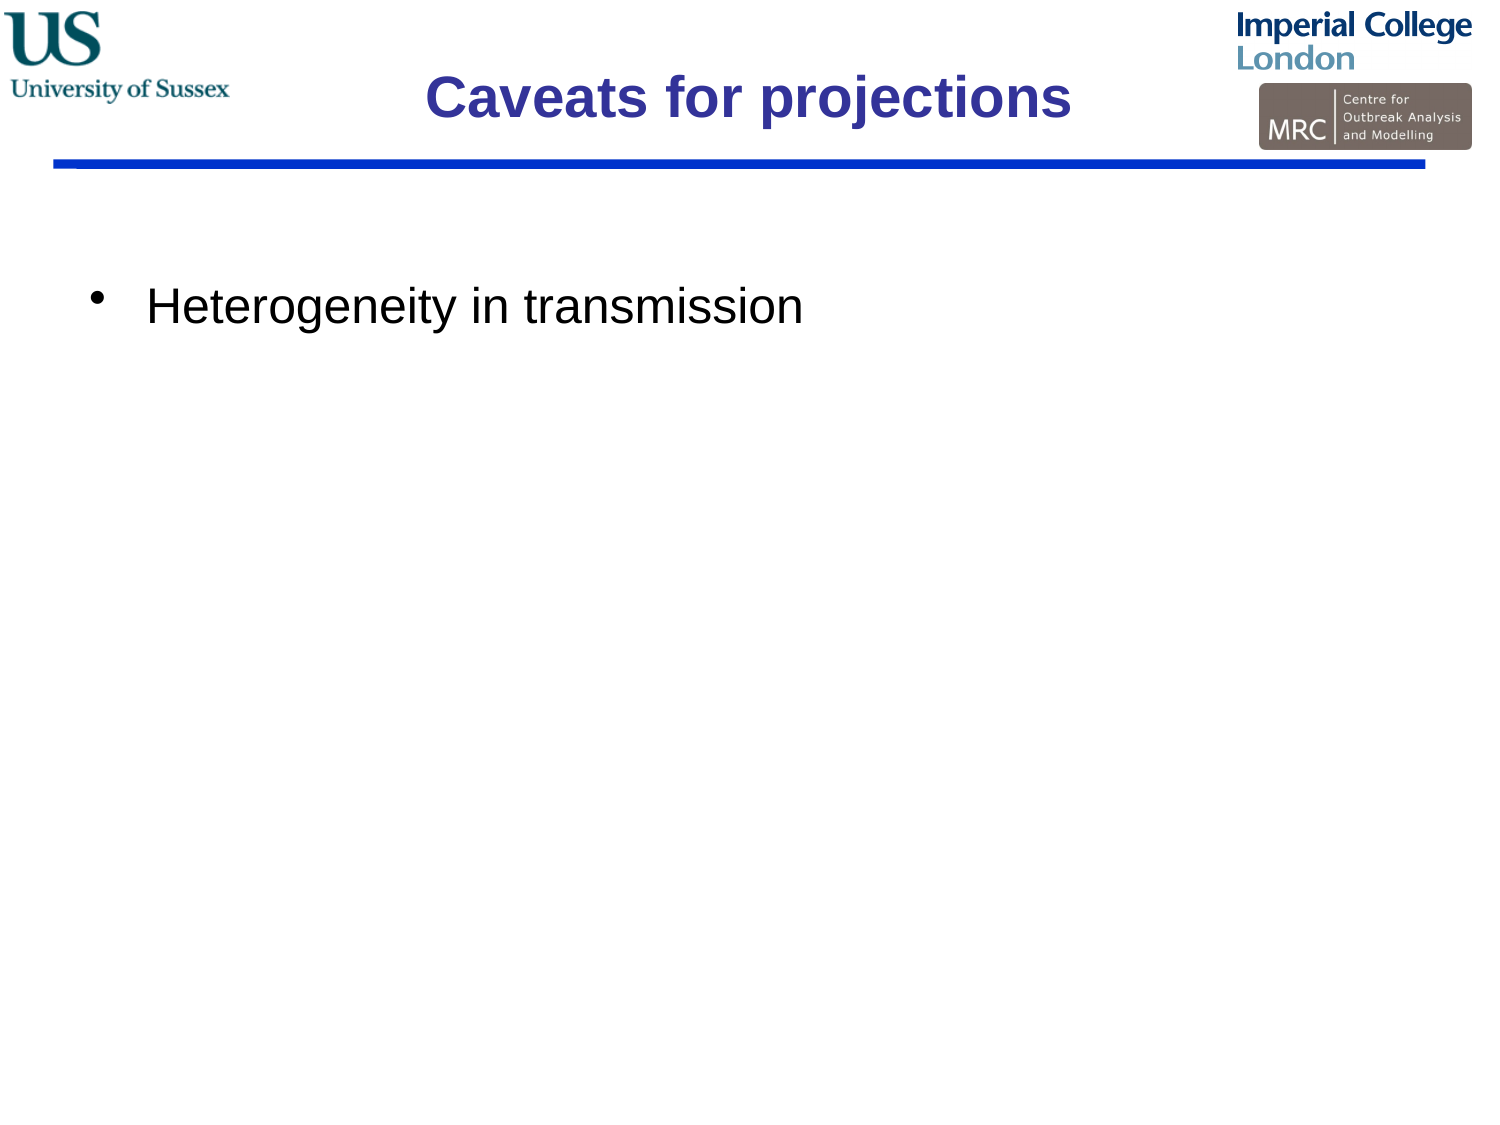

# Caveats for projections
Heterogeneity in transmission